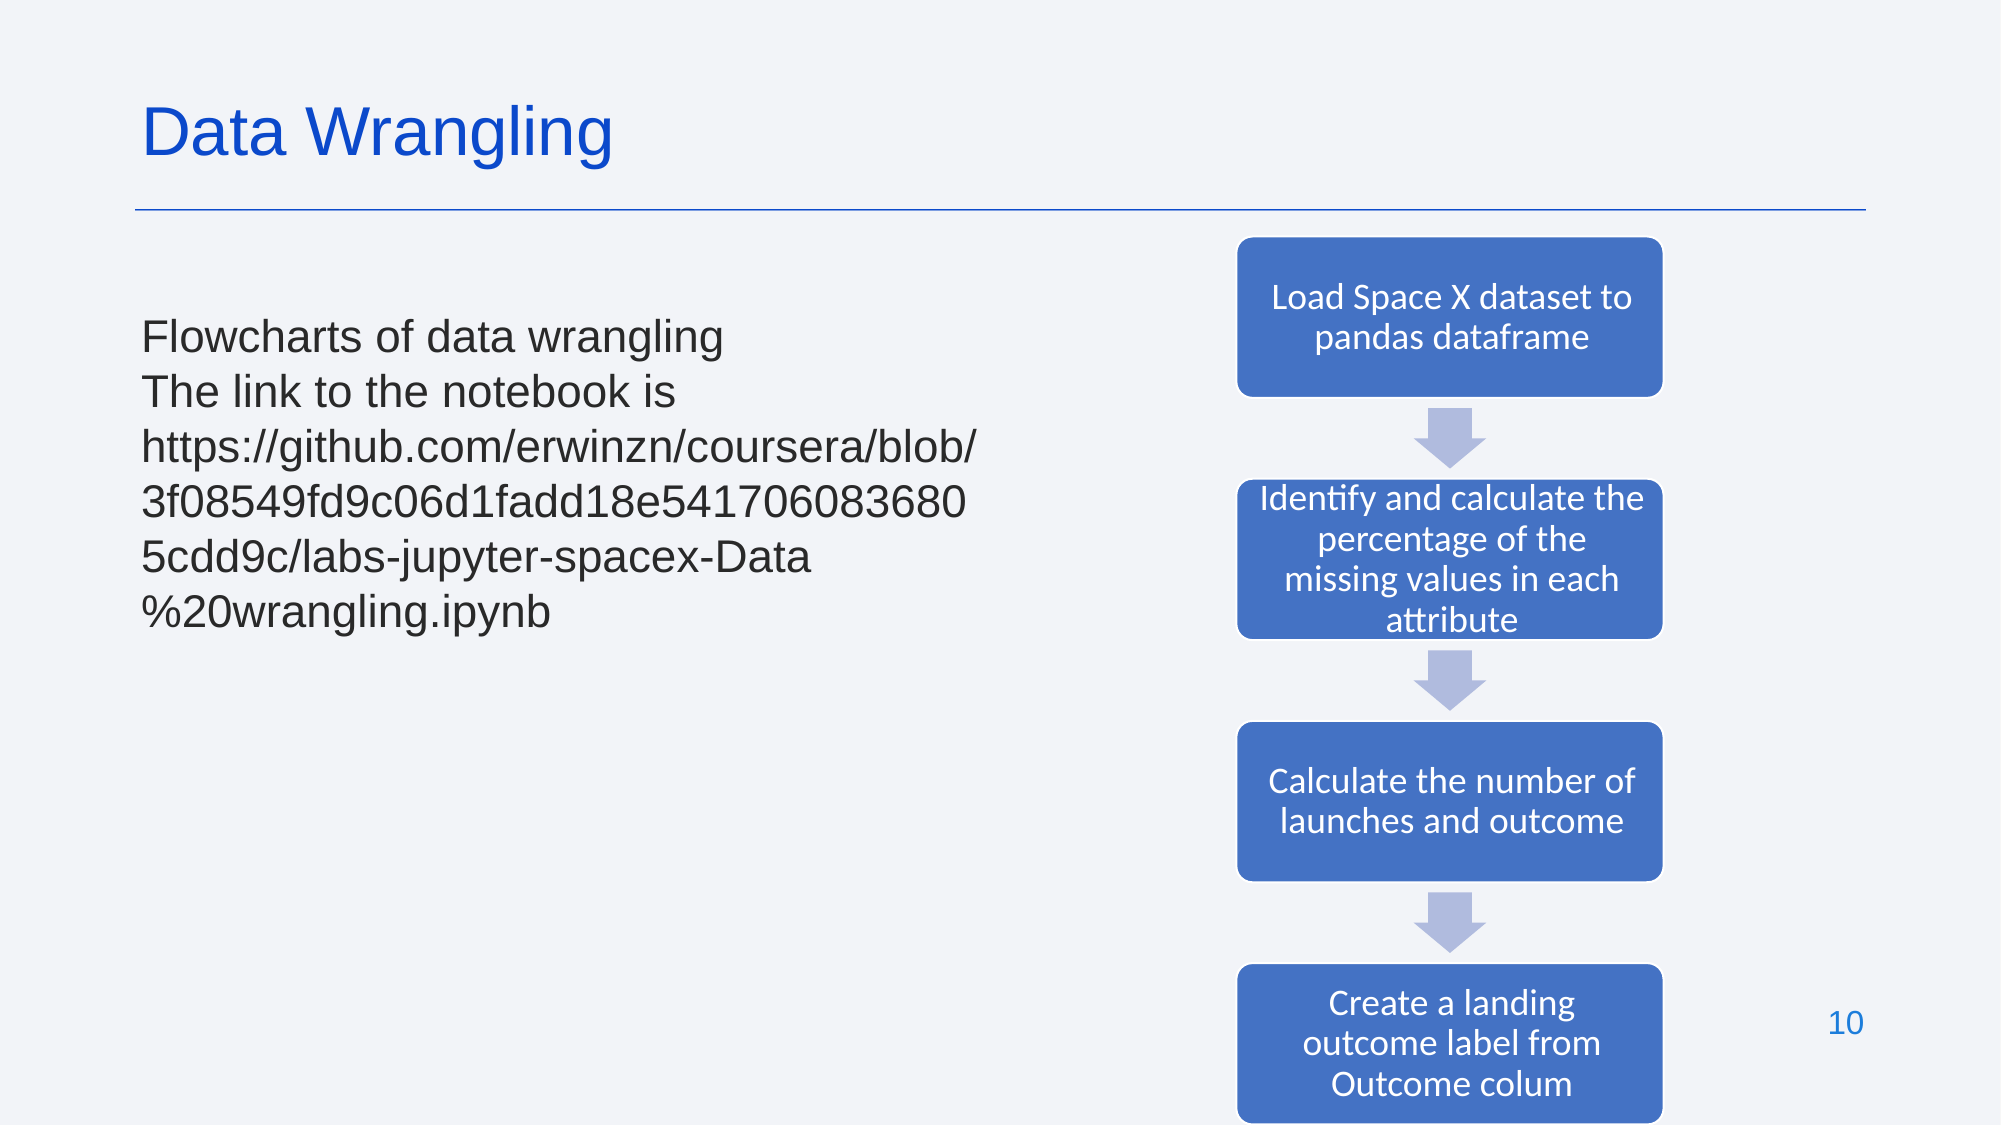

Data Wrangling
Load Space X dataset to pandas dataframe

Identify and calculate the percentage of the missing values in each attribute

Calculate the number of launches and outcome

Create a landing outcome label from Outcome colum
Flowcharts of data wrangling
The link to the notebook is https://github.com/erwinzn/coursera/blob/3f08549fd9c06d1fadd18e5417060836805cdd9c/labs-jupyter-spacex-Data%20wrangling.ipynb

10